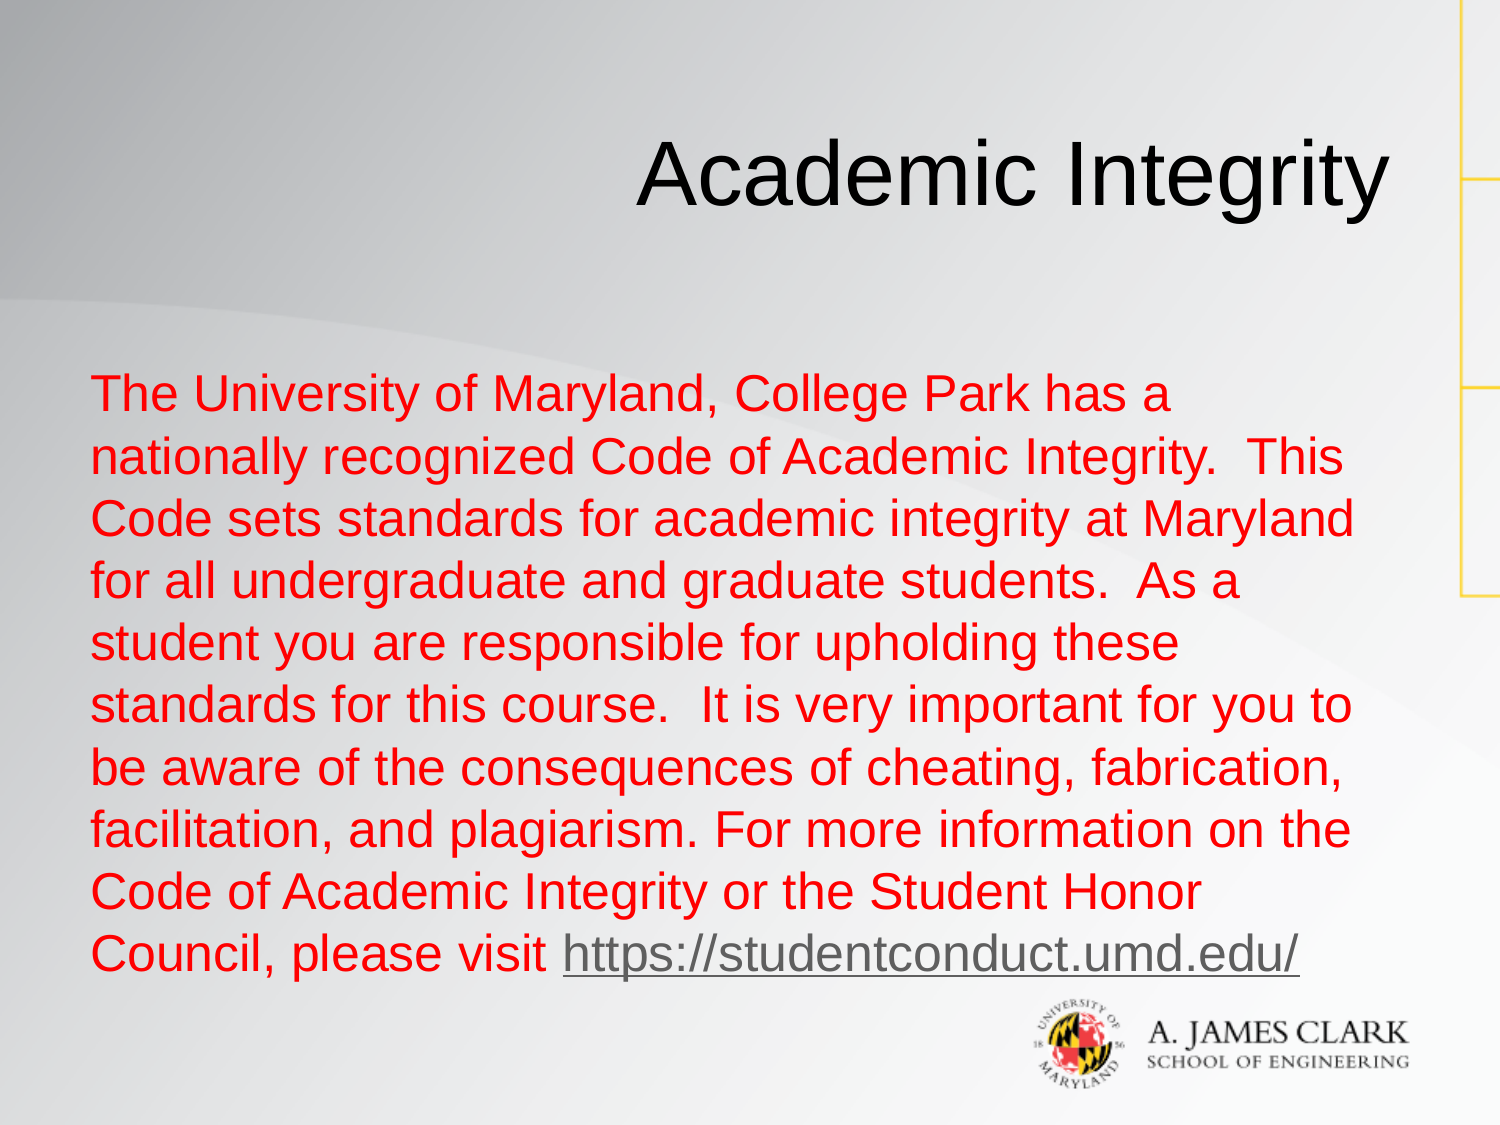

# Academic Integrity
The University of Maryland, College Park has a nationally recognized Code of Academic Integrity.  This Code sets standards for academic integrity at Maryland for all undergraduate and graduate students.  As a student you are responsible for upholding these standards for this course.  It is very important for you to be aware of the consequences of cheating, fabrication, facilitation, and plagiarism. For more information on the Code of Academic Integrity or the Student Honor Council, please visit https://studentconduct.umd.edu/